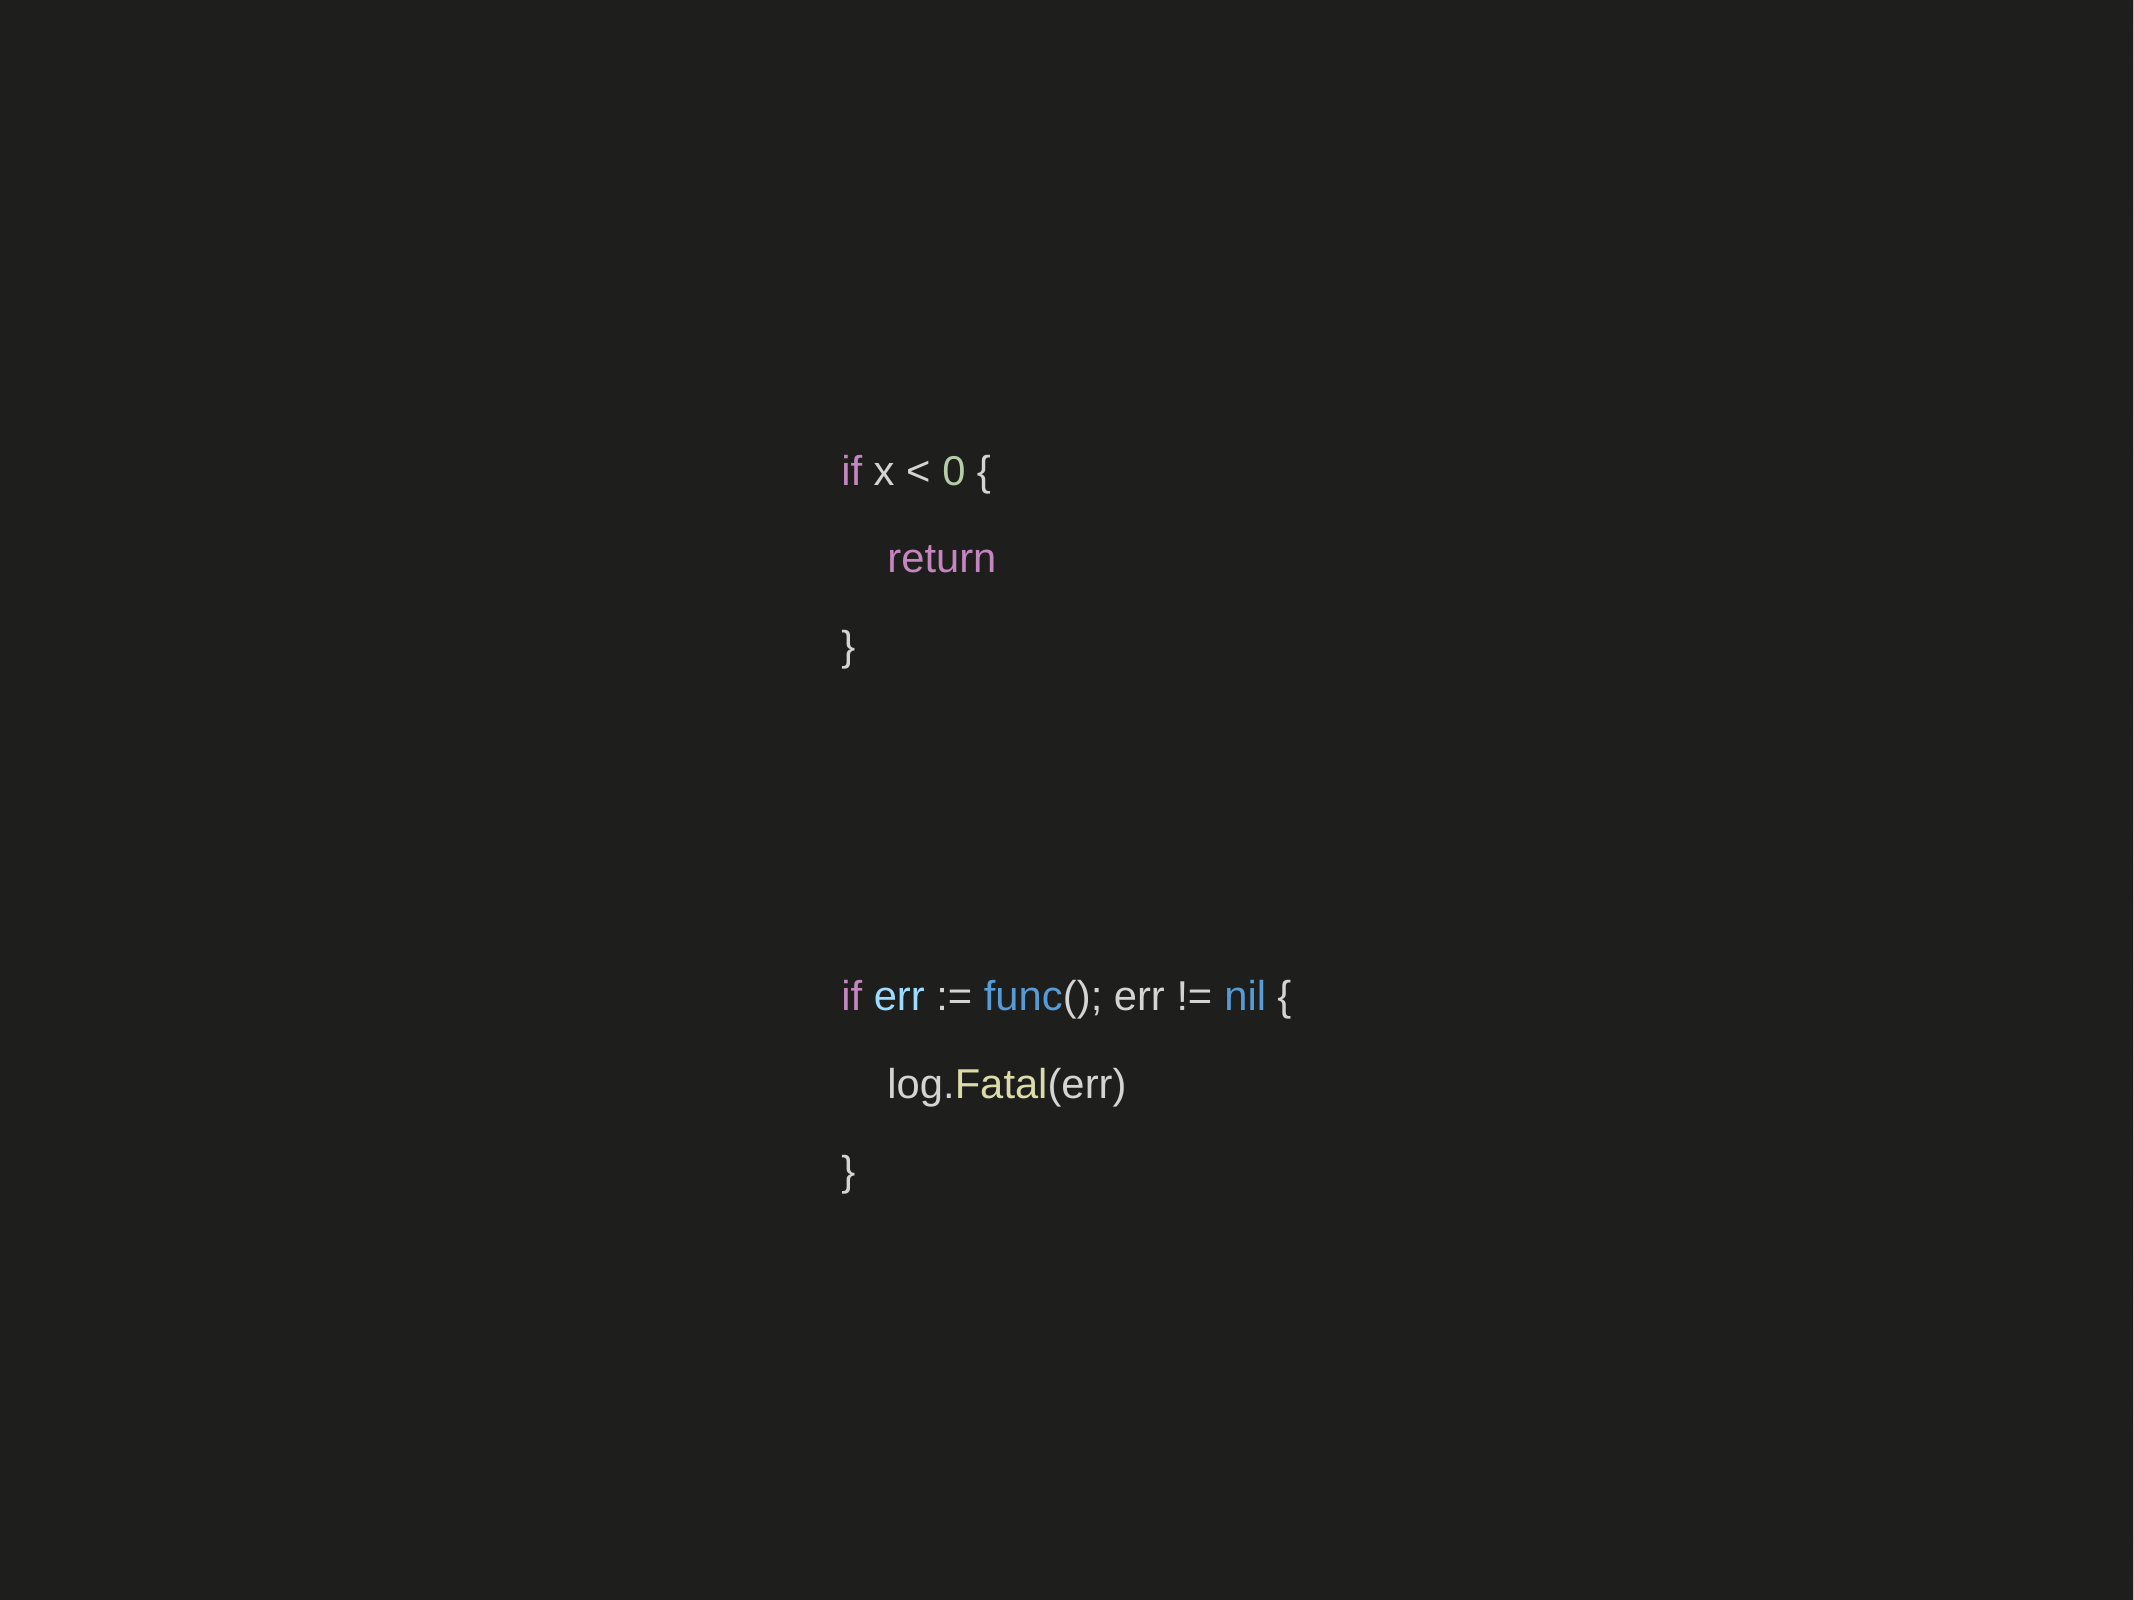

if x < 0 {
    return
}

if err := func(); err != nil {
    log.Fatal(err)
}